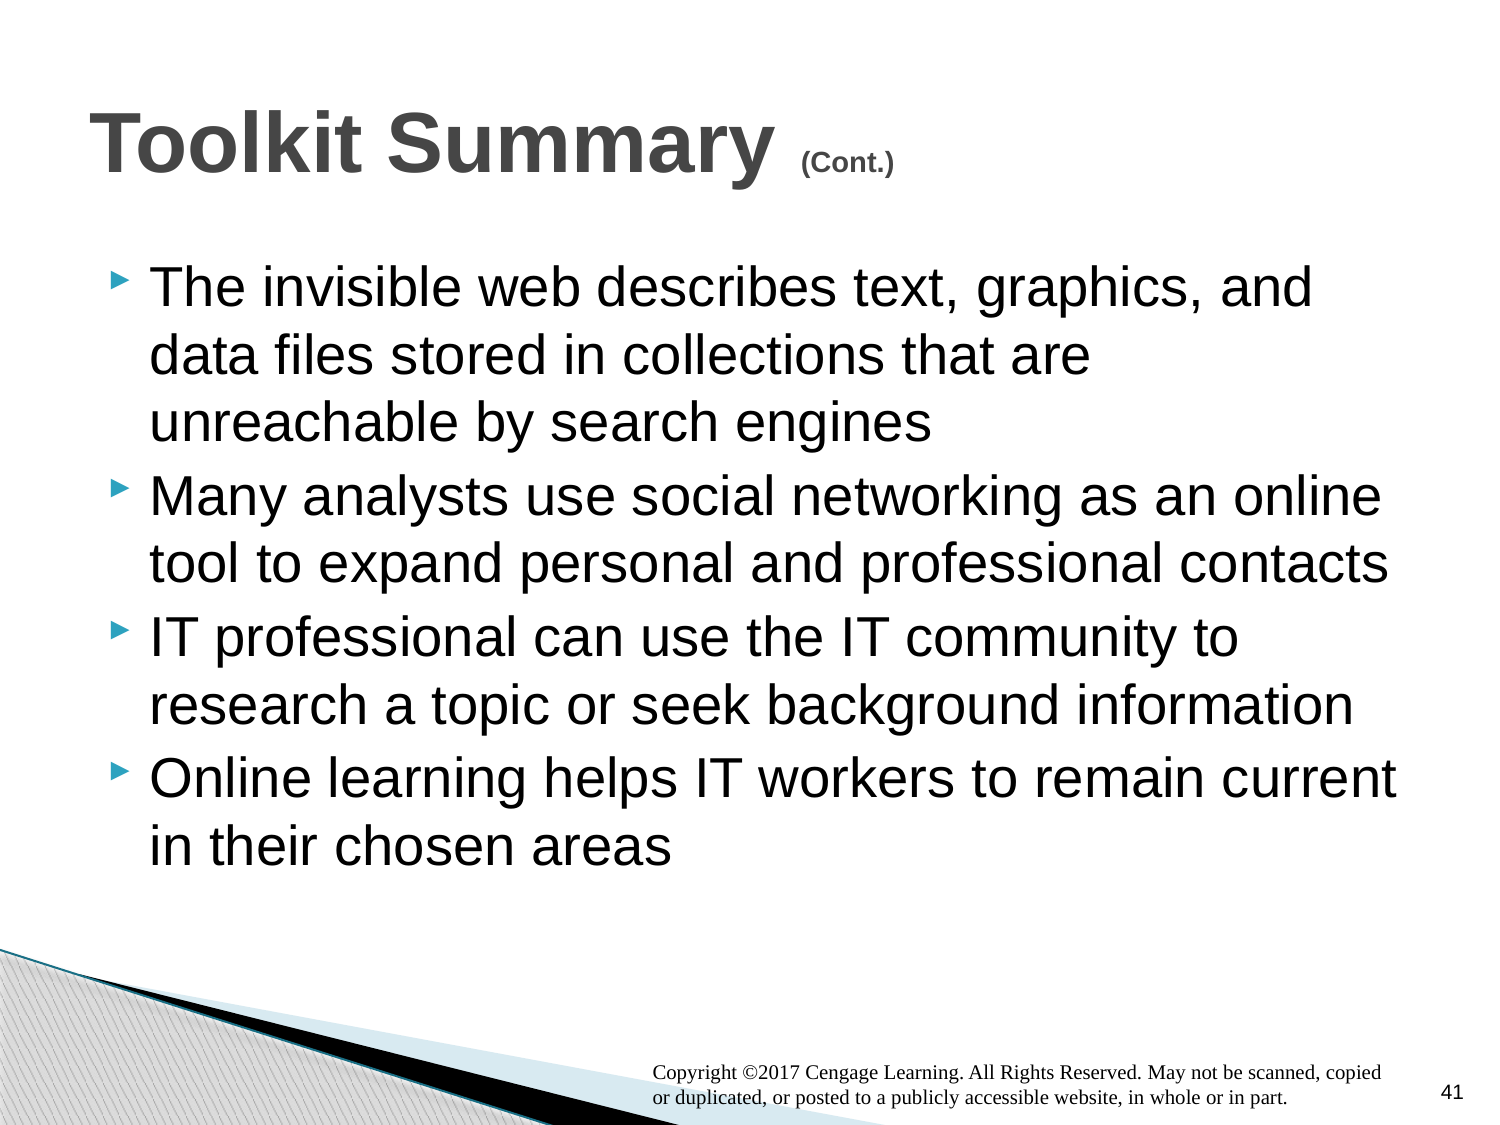

# Toolkit Summary (Cont.)
The invisible web describes text, graphics, and data files stored in collections that are unreachable by search engines
Many analysts use social networking as an online tool to expand personal and professional contacts
IT professional can use the IT community to research a topic or seek background information
Online learning helps IT workers to remain current in their chosen areas

41